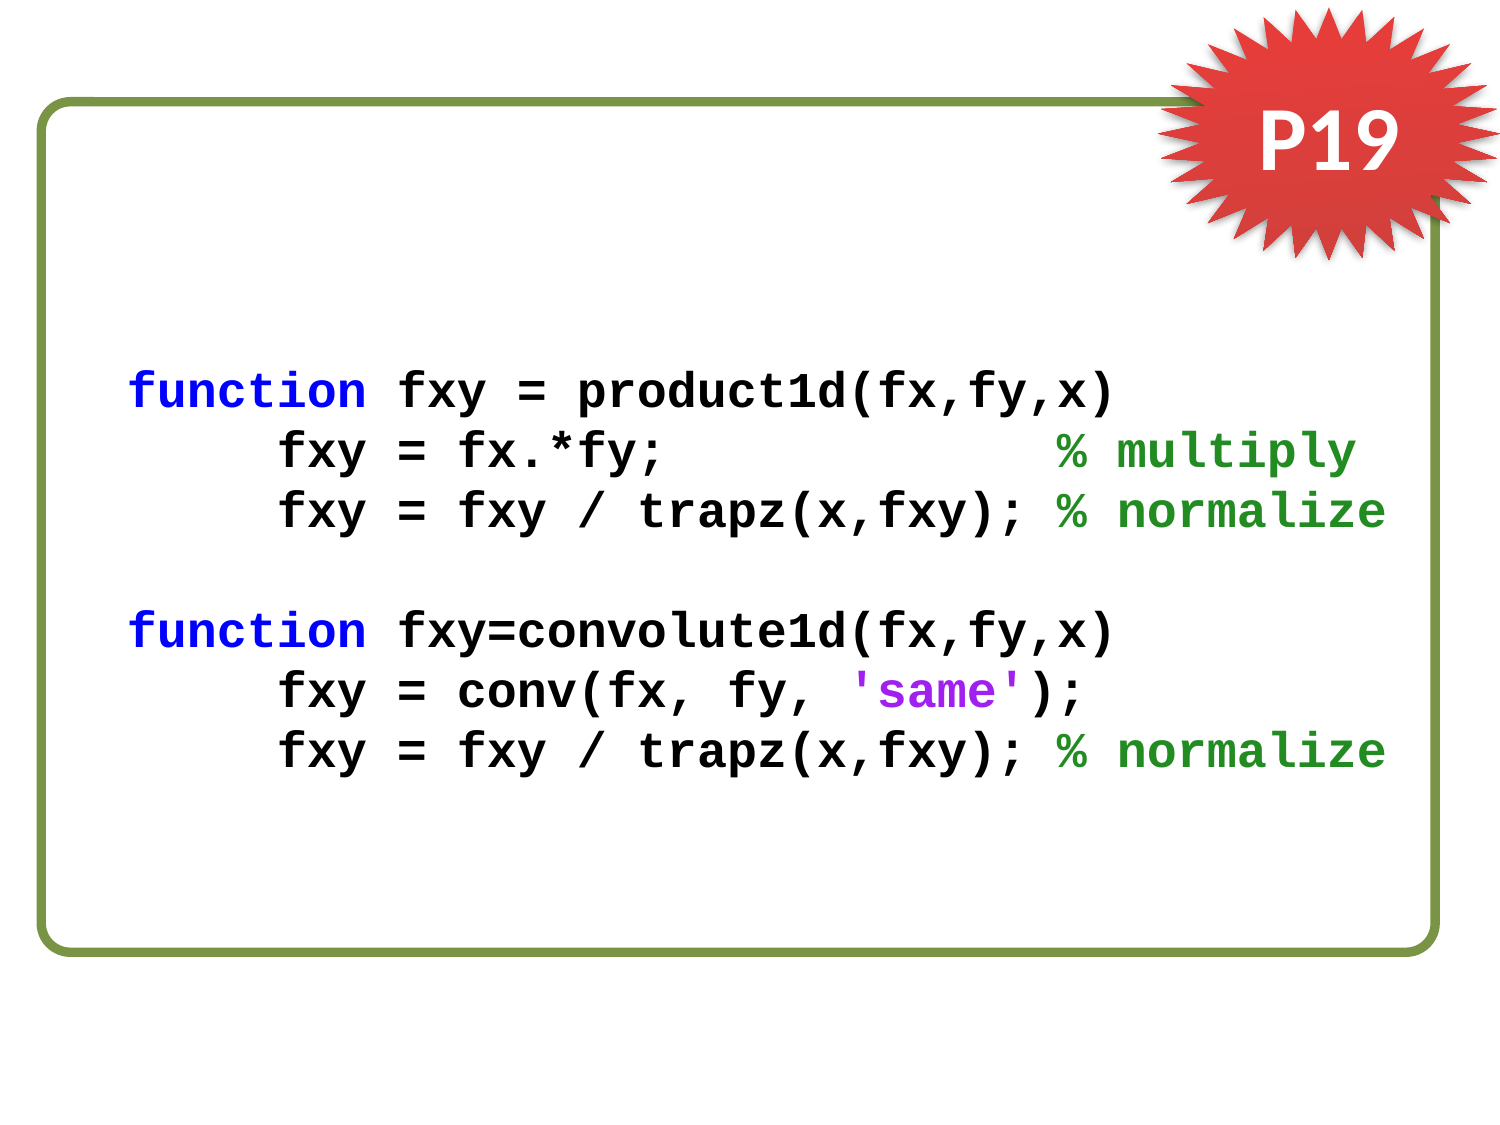

P19

function fxy = product1d(fx,fy,x)
	fxy = fx.*fy;             % multiply
	fxy = fxy / trapz(x,fxy); % normalize

function fxy=convolute1d(fx,fy,x)
	fxy = conv(fx, fy, 'same');
	fxy = fxy / trapz(x,fxy); % normalize